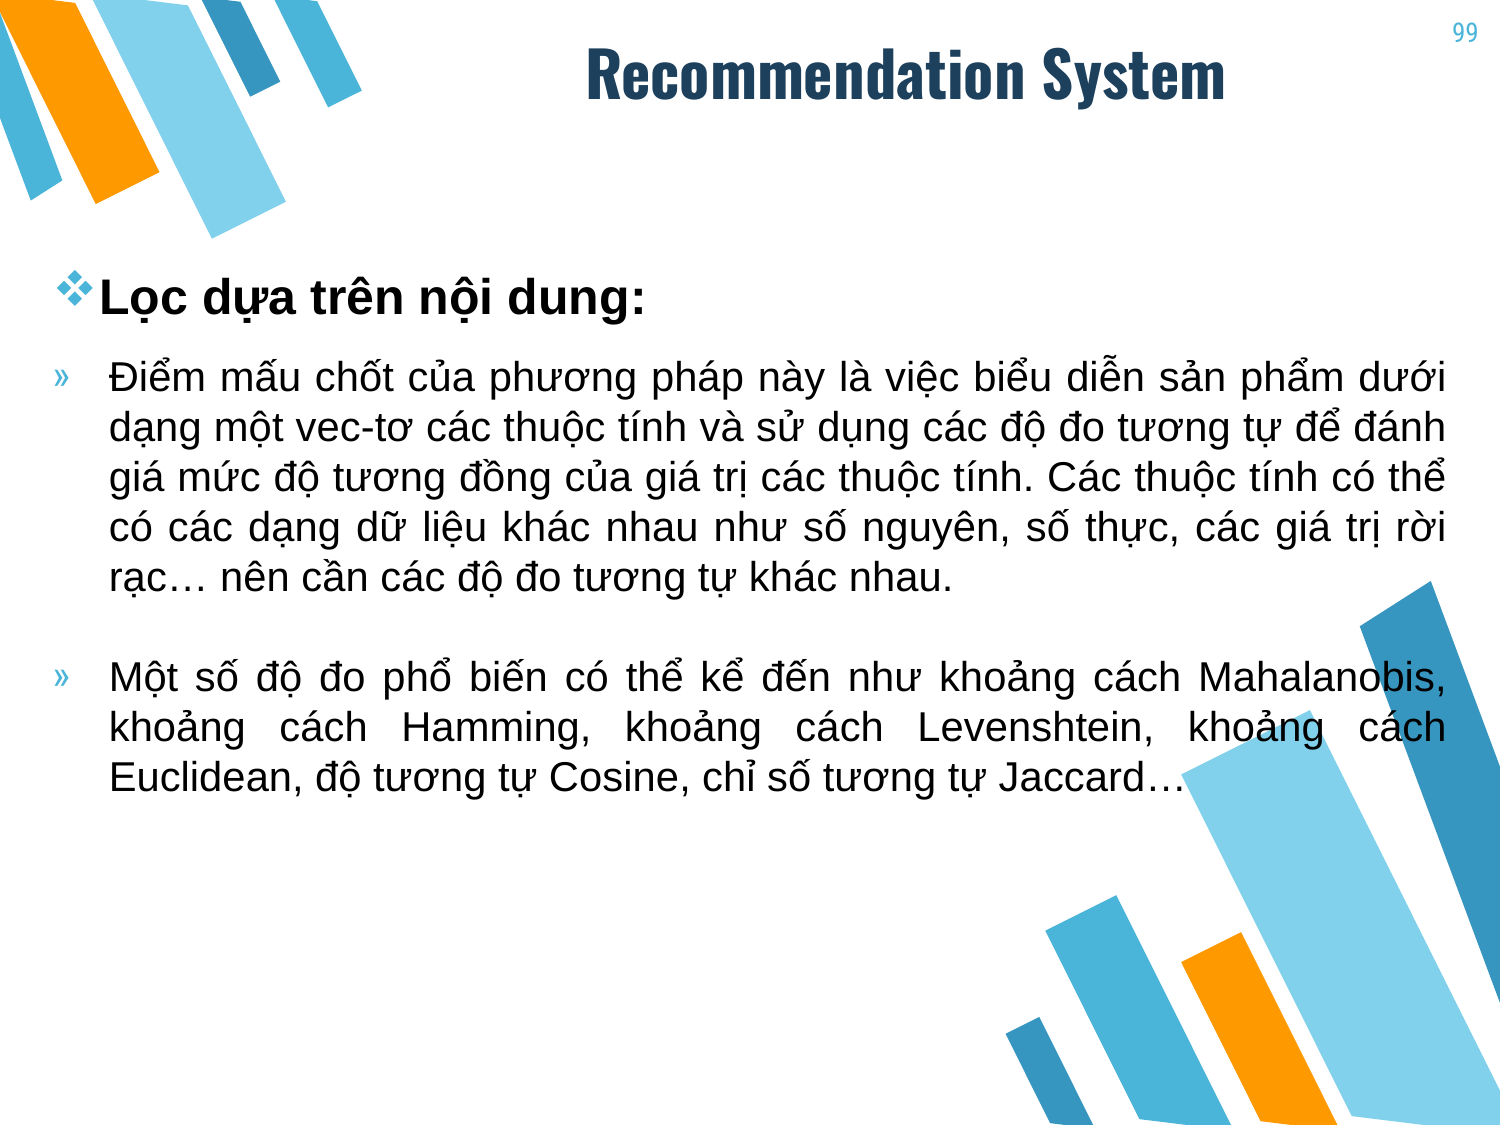

# Recommendation System
99
Lọc dựa trên nội dung:
Điểm mấu chốt của phương pháp này là việc biểu diễn sản phẩm dưới dạng một vec-tơ các thuộc tính và sử dụng các độ đo tương tự để đánh giá mức độ tương đồng của giá trị các thuộc tính. Các thuộc tính có thể có các dạng dữ liệu khác nhau như số nguyên, số thực, các giá trị rời rạc… nên cần các độ đo tương tự khác nhau.
Một số độ đo phổ biến có thể kể đến như khoảng cách Mahalanobis, khoảng cách Hamming, khoảng cách Levenshtein, khoảng cách Euclidean, độ tương tự Cosine, chỉ số tương tự Jaccard…